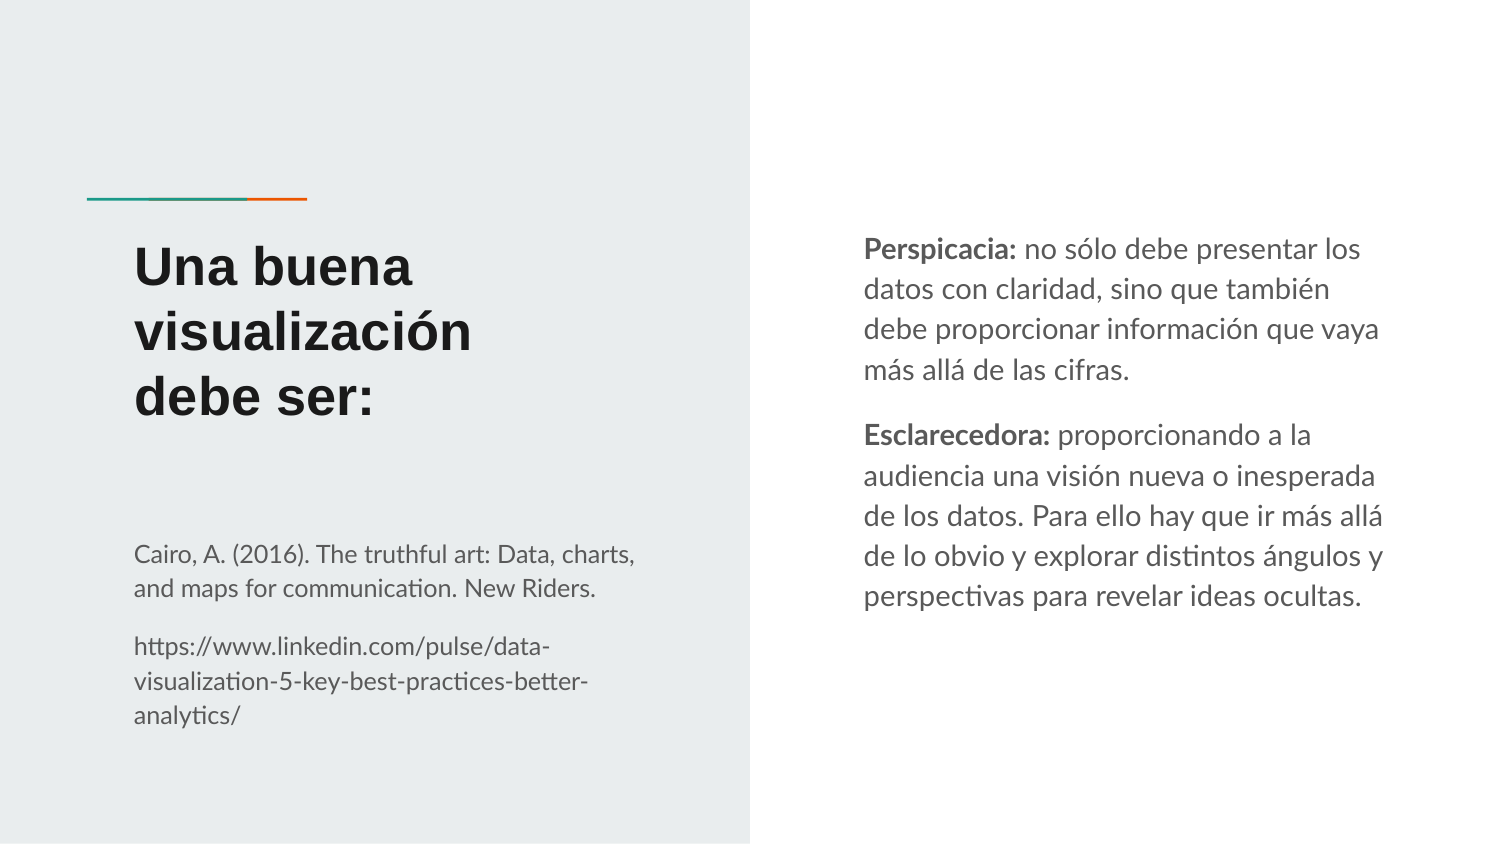

Perspicacia: no sólo debe presentar los datos con claridad, sino que también debe proporcionar información que vaya más allá de las cifras.
Esclarecedora: proporcionando a la audiencia una visión nueva o inesperada de los datos. Para ello hay que ir más allá de lo obvio y explorar distintos ángulos y perspectivas para revelar ideas ocultas.
# Una buena visualización
debe ser:
Cairo, A. (2016). The truthful art: Data, charts, and maps for communication. New Riders.
https://www.linkedin.com/pulse/data-visualization-5-key-best-practices-better-analytics/